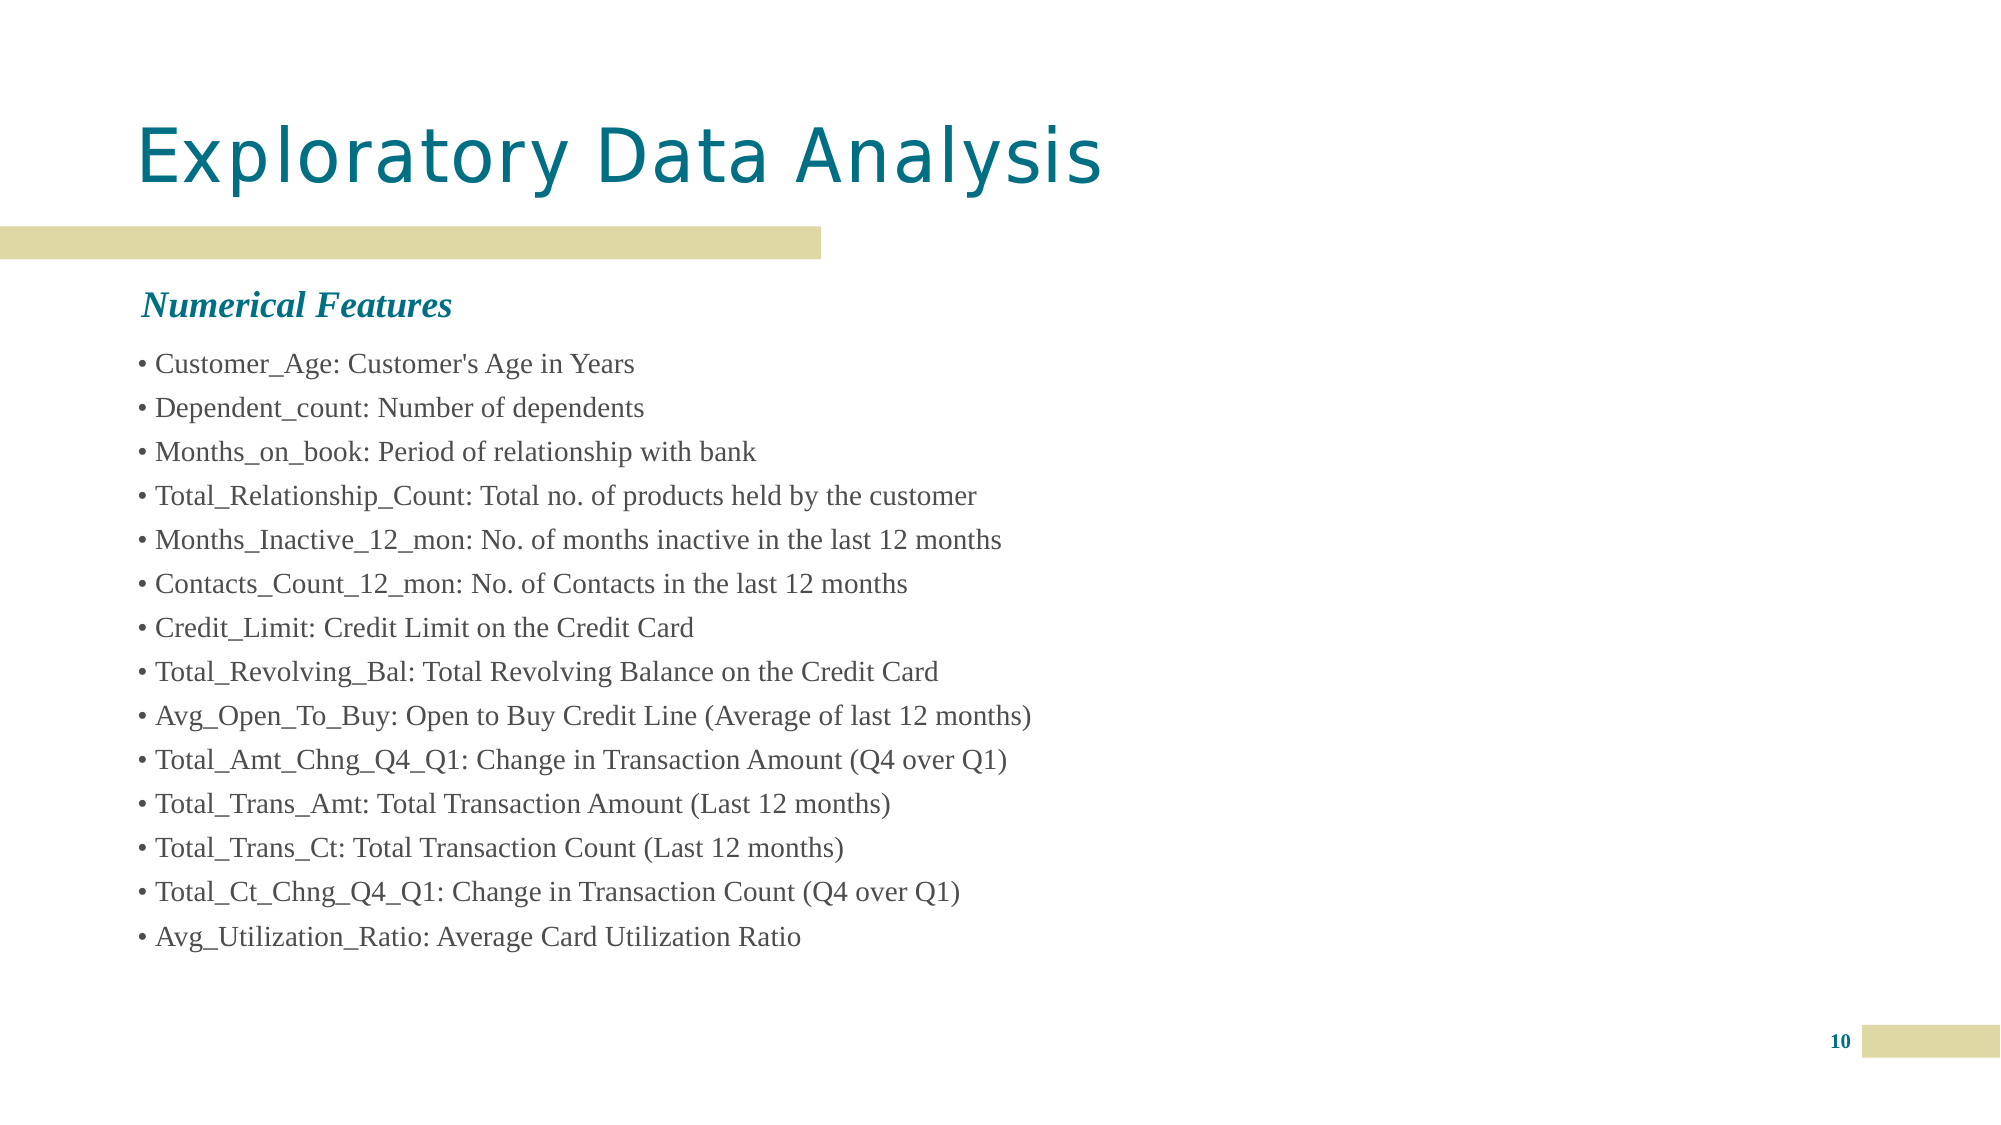

# Exploratory Data Analysis
Numerical Features
• Customer_Age: Customer's Age in Years
• Dependent_count: Number of dependents
• Months_on_book: Period of relationship with bank
• Total_Relationship_Count: Total no. of products held by the customer
• Months_Inactive_12_mon: No. of months inactive in the last 12 months
• Contacts_Count_12_mon: No. of Contacts in the last 12 months
• Credit_Limit: Credit Limit on the Credit Card
• Total_Revolving_Bal: Total Revolving Balance on the Credit Card
• Avg_Open_To_Buy: Open to Buy Credit Line (Average of last 12 months)
• Total_Amt_Chng_Q4_Q1: Change in Transaction Amount (Q4 over Q1)
• Total_Trans_Amt: Total Transaction Amount (Last 12 months)
• Total_Trans_Ct: Total Transaction Count (Last 12 months)
• Total_Ct_Chng_Q4_Q1: Change in Transaction Count (Q4 over Q1)
• Avg_Utilization_Ratio: Average Card Utilization Ratio
10